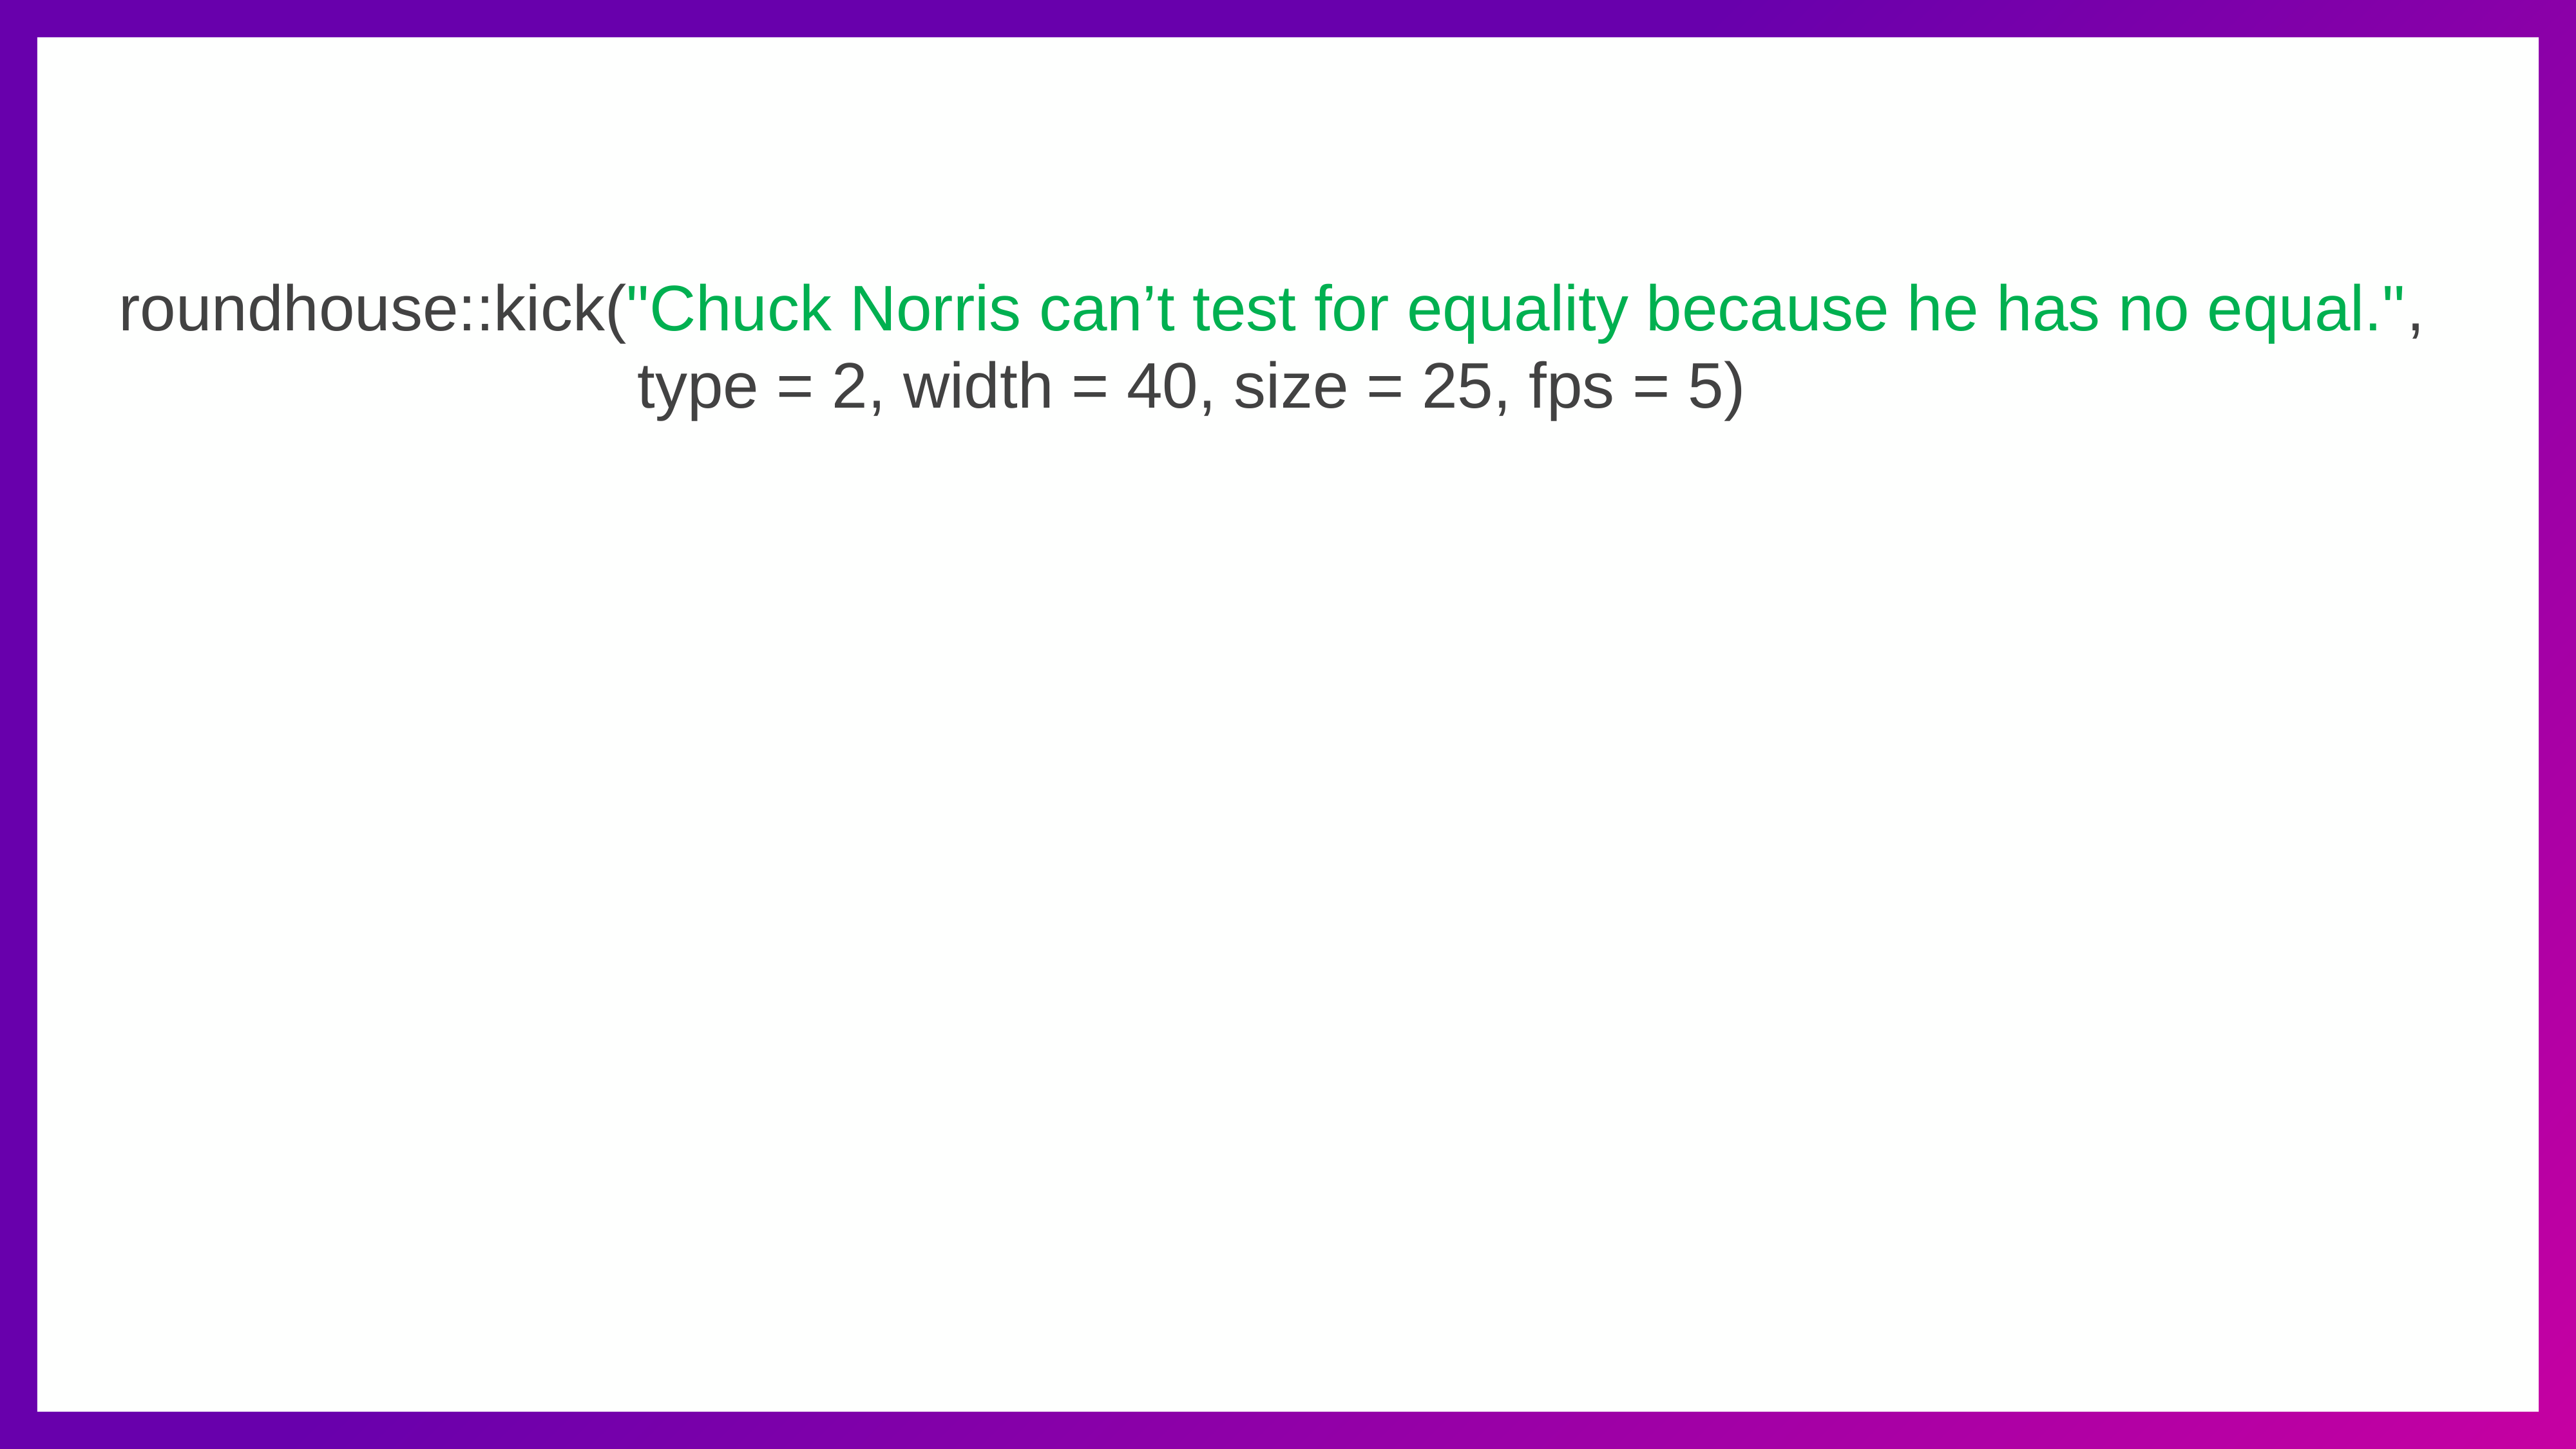

roundhouse::kick("Chuck Norris can’t test for equality because he has no equal.",
                             type = 2, width = 40, size = 25, fps = 5)